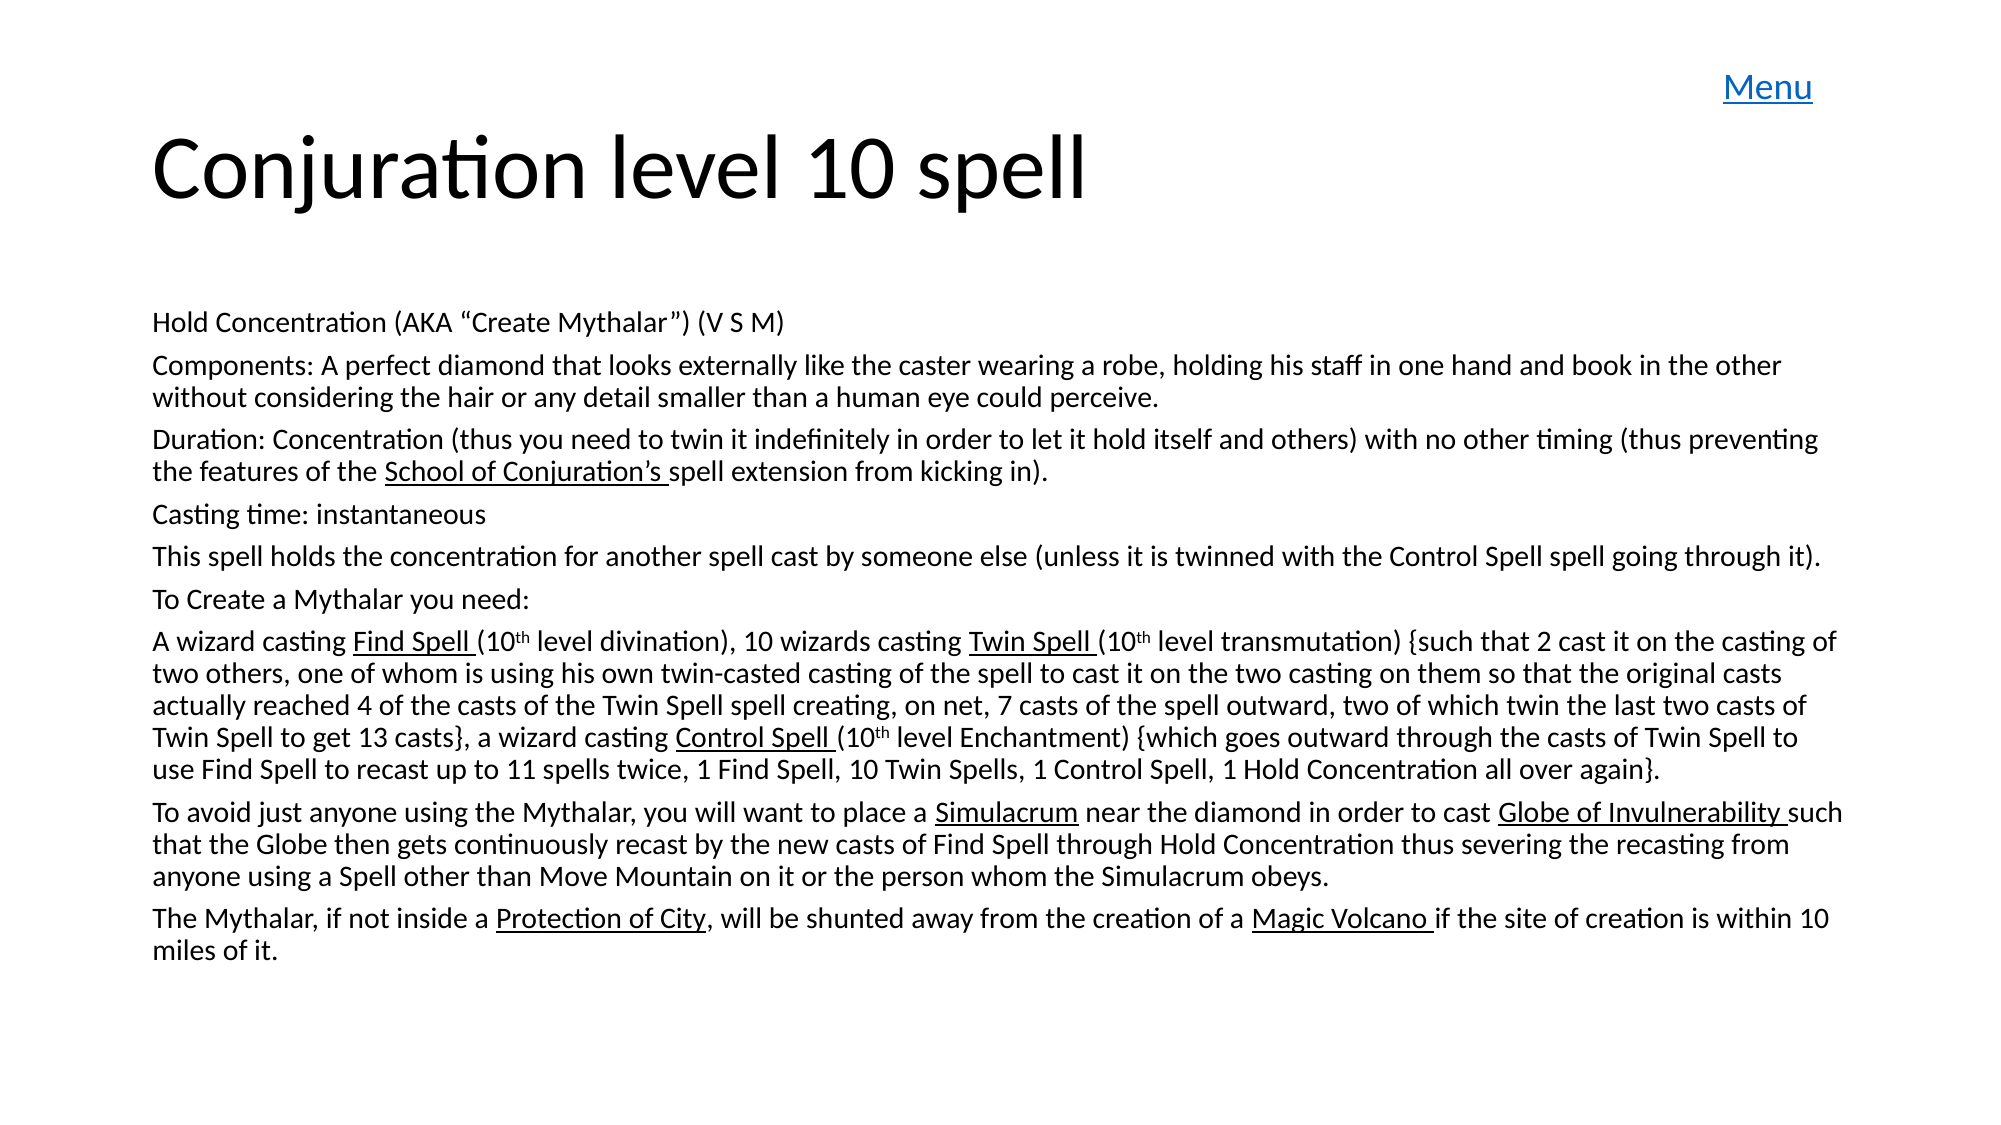

Menu
# Conjuration level 10 spell
Hold Concentration (AKA “Create Mythalar”) (V S M)
Components: A perfect diamond that looks externally like the caster wearing a robe, holding his staff in one hand and book in the other without considering the hair or any detail smaller than a human eye could perceive.
Duration: Concentration (thus you need to twin it indefinitely in order to let it hold itself and others) with no other timing (thus preventing the features of the School of Conjuration’s spell extension from kicking in).
Casting time: instantaneous
This spell holds the concentration for another spell cast by someone else (unless it is twinned with the Control Spell spell going through it).
To Create a Mythalar you need:
A wizard casting Find Spell (10th level divination), 10 wizards casting Twin Spell (10th level transmutation) {such that 2 cast it on the casting of two others, one of whom is using his own twin-casted casting of the spell to cast it on the two casting on them so that the original casts actually reached 4 of the casts of the Twin Spell spell creating, on net, 7 casts of the spell outward, two of which twin the last two casts of Twin Spell to get 13 casts}, a wizard casting Control Spell (10th level Enchantment) {which goes outward through the casts of Twin Spell to use Find Spell to recast up to 11 spells twice, 1 Find Spell, 10 Twin Spells, 1 Control Spell, 1 Hold Concentration all over again}.
To avoid just anyone using the Mythalar, you will want to place a Simulacrum near the diamond in order to cast Globe of Invulnerability such that the Globe then gets continuously recast by the new casts of Find Spell through Hold Concentration thus severing the recasting from anyone using a Spell other than Move Mountain on it or the person whom the Simulacrum obeys.
The Mythalar, if not inside a Protection of City, will be shunted away from the creation of a Magic Volcano if the site of creation is within 10 miles of it.